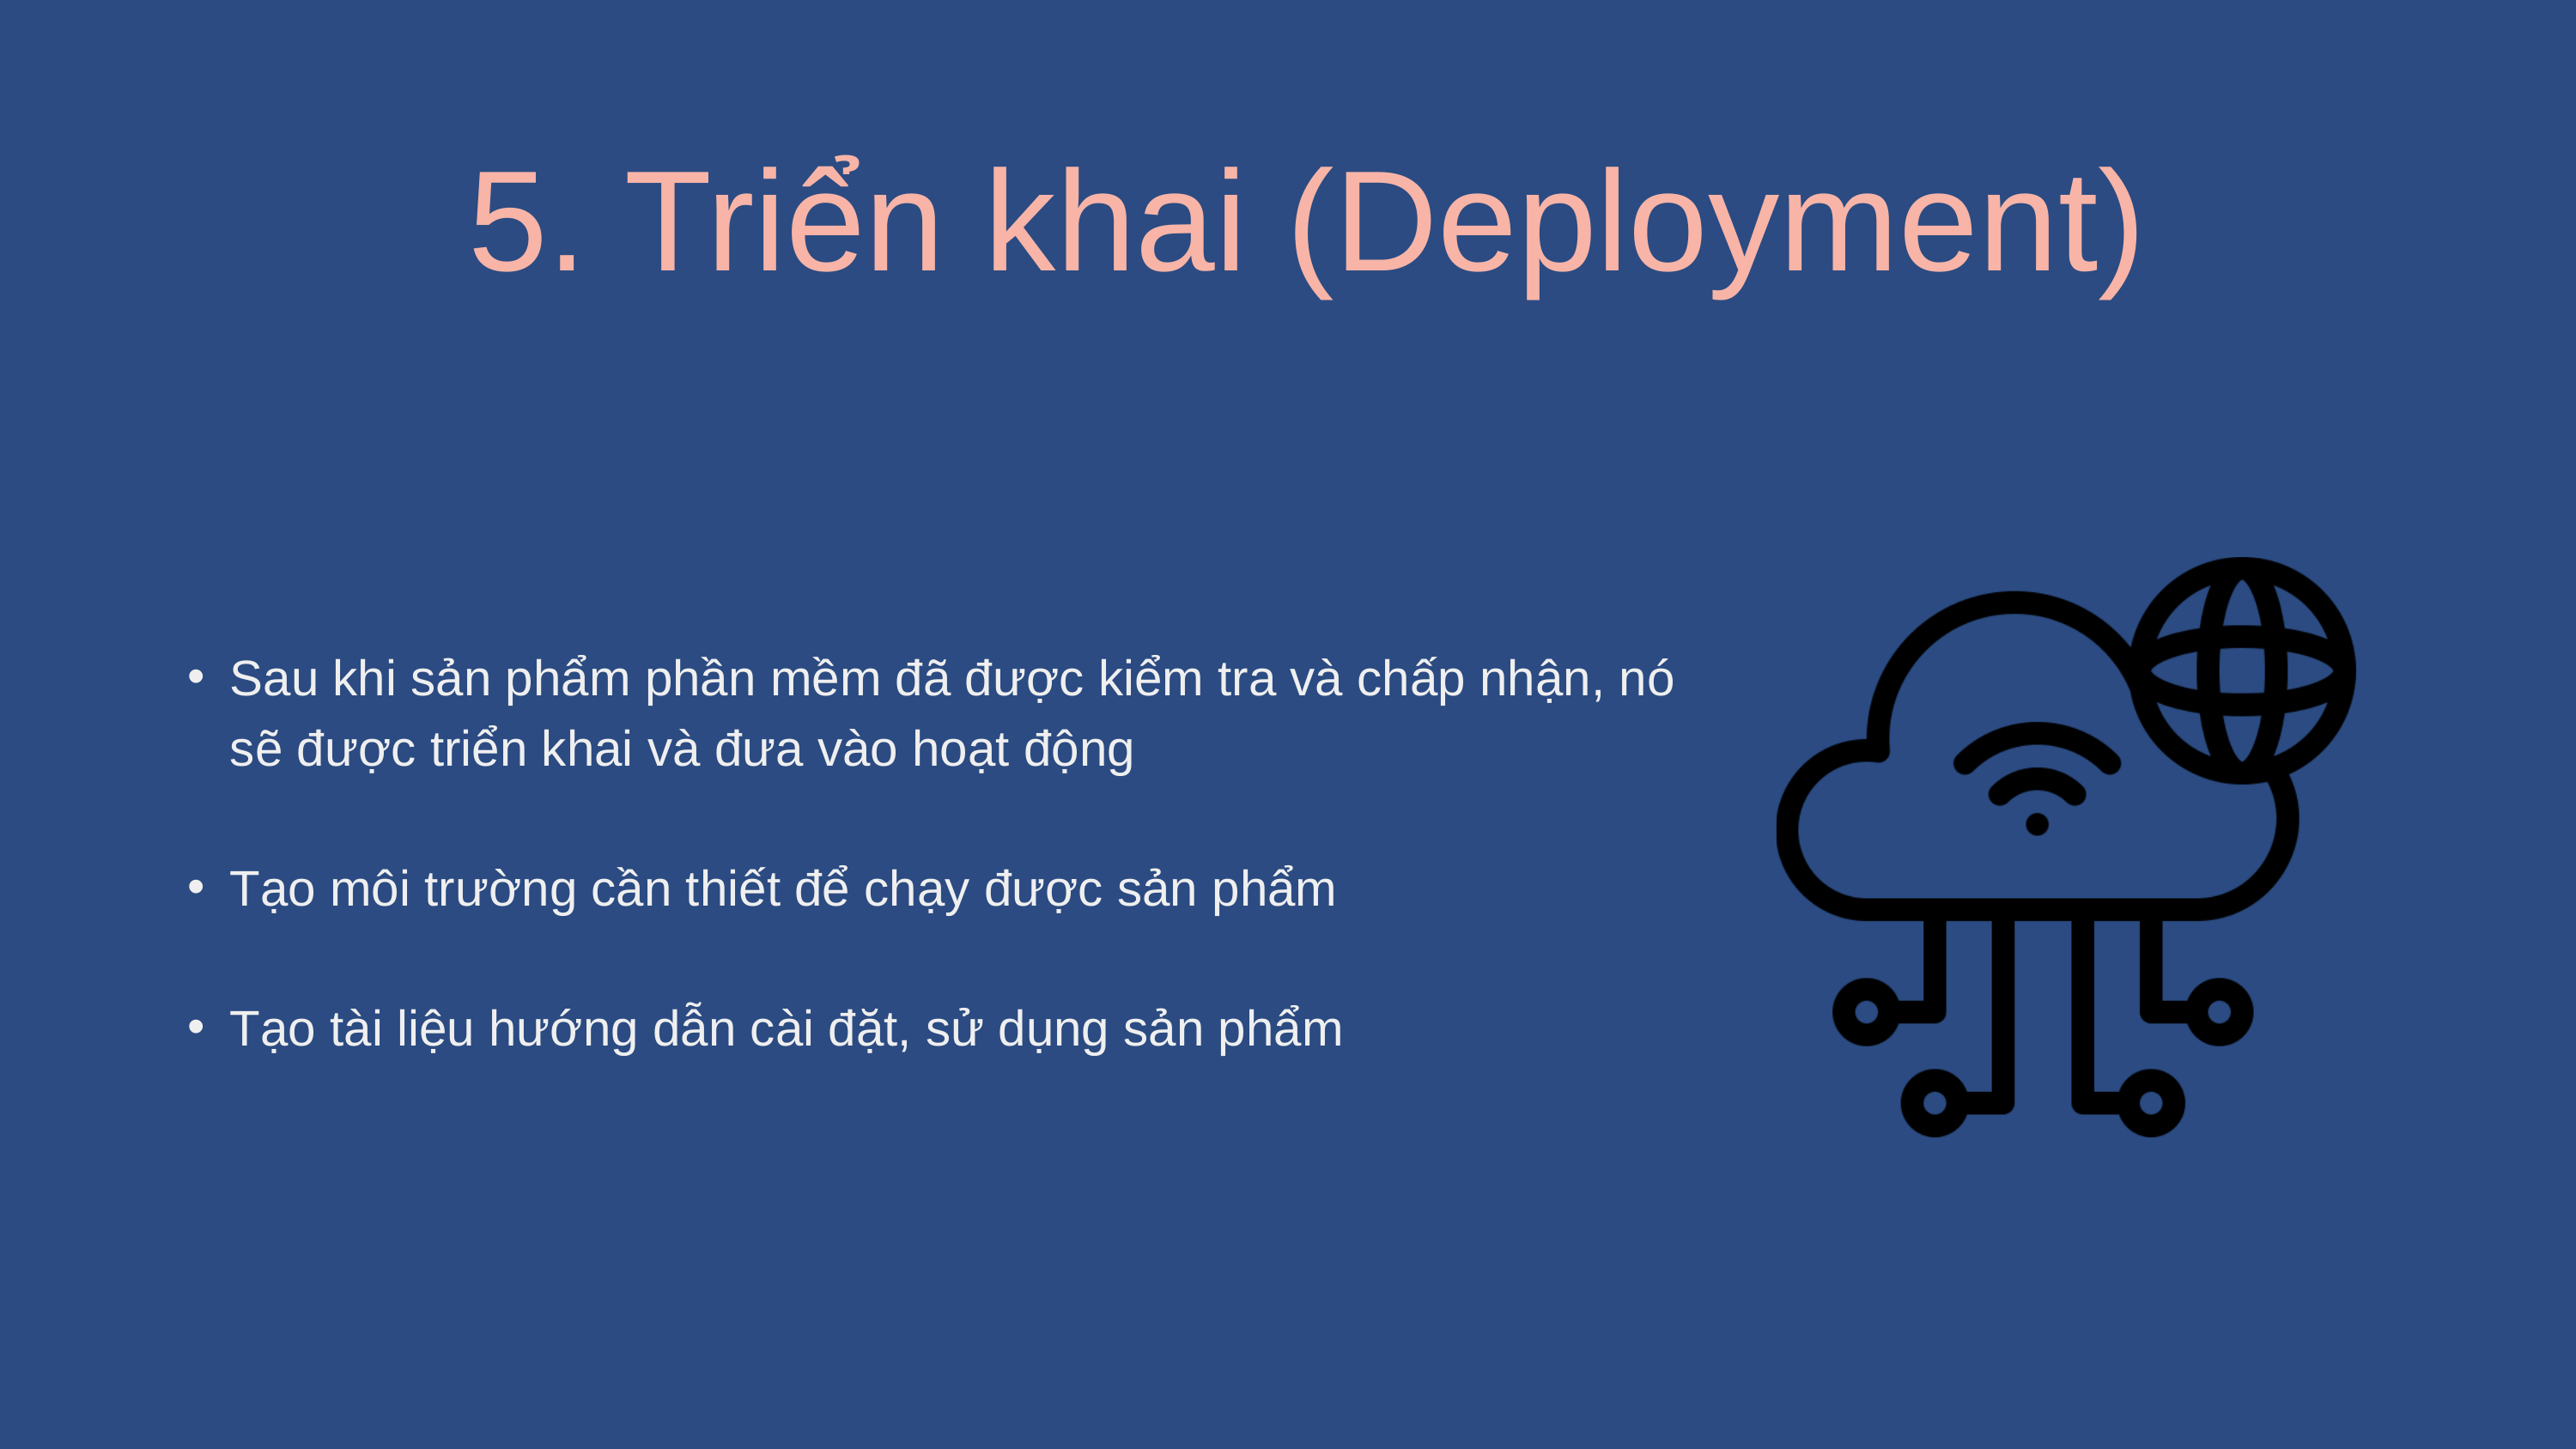

5. Triển khai (Deployment)

Sau khi sản phẩm phần mềm đã được kiểm tra và chấp nhận, nó sẽ được triển khai và đưa vào hoạt động

Tạo môi trường cần thiết để chạy được sản phẩm

Tạo tài liệu hướng dẫn cài đặt, sử dụng sản phẩm